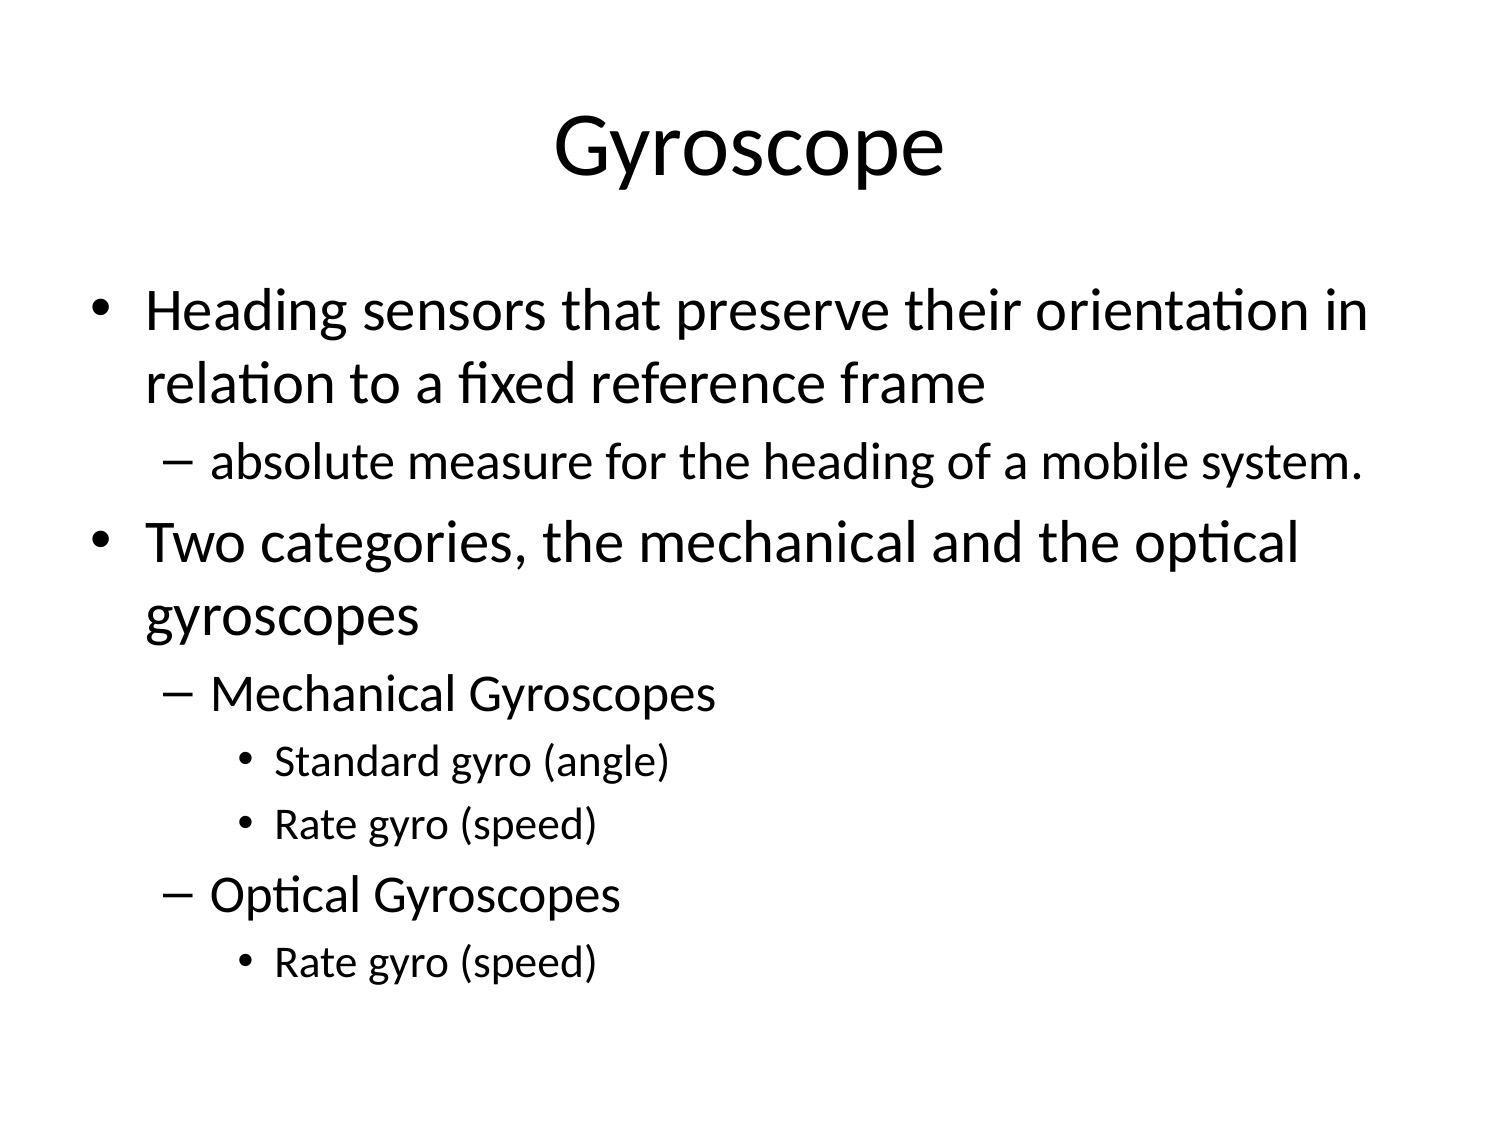

# Gyroscope
Heading sensors that preserve their orientation in relation to a fixed reference frame
absolute measure for the heading of a mobile system.
Two categories, the mechanical and the optical gyroscopes
Mechanical Gyroscopes
Standard gyro (angle)
Rate gyro (speed)
Optical Gyroscopes
Rate gyro (speed)